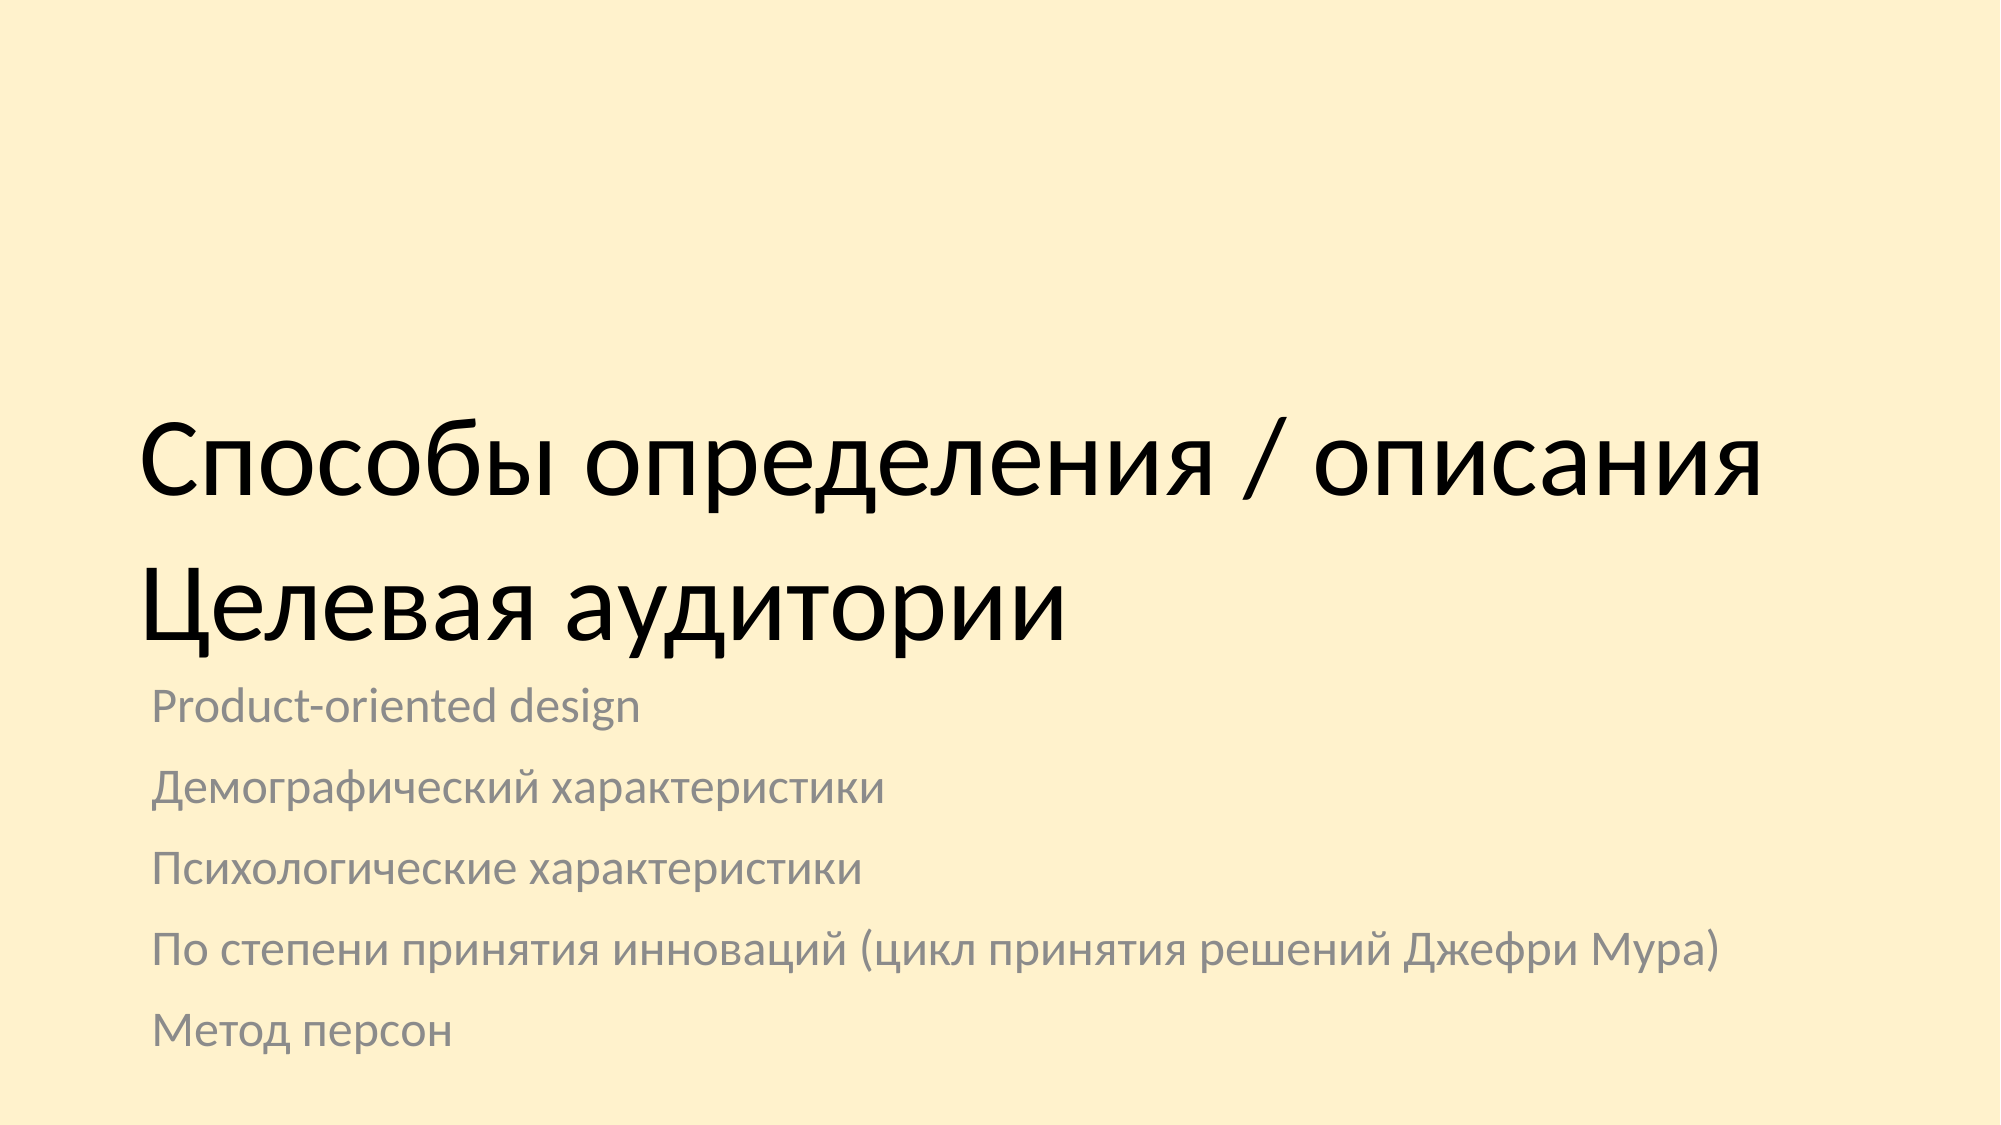

# Способы определения / описания Целевая аудитории
Product-oriented design
Демографический характеристики
Психологические характеристики
По степени принятия инноваций (цикл принятия решений Джефри Мура)
Метод персон